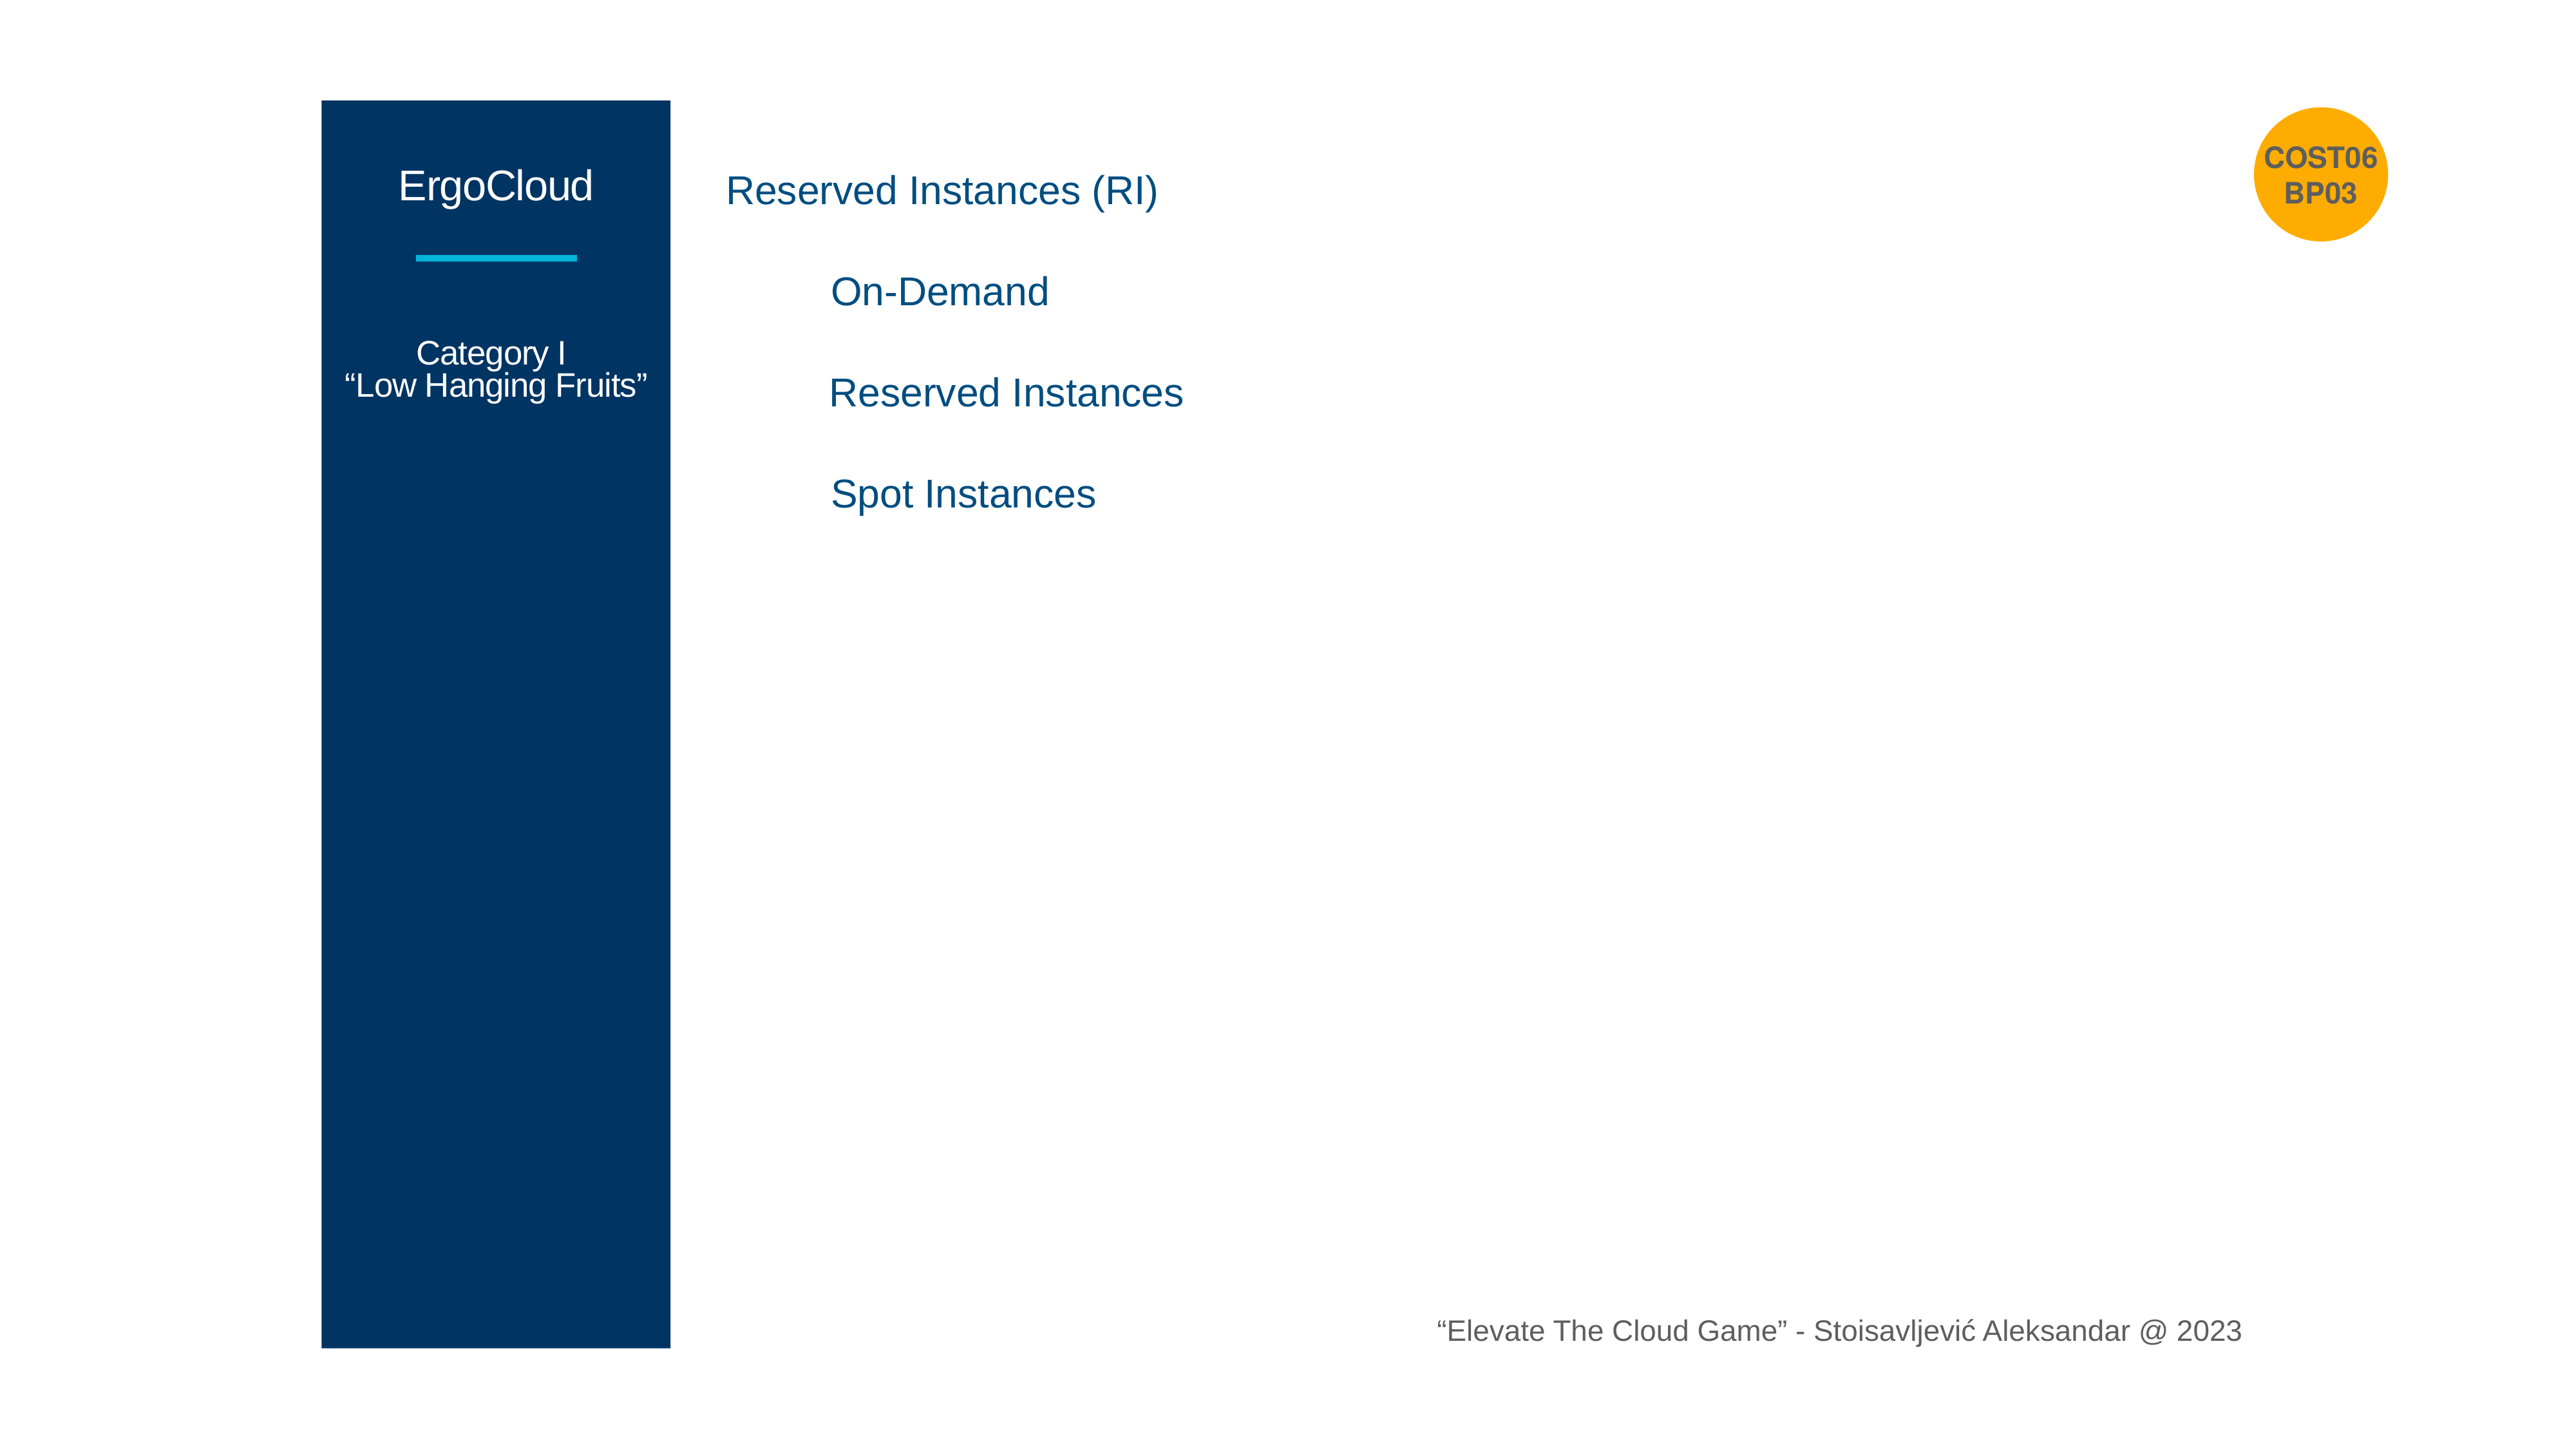

COST06
BP03
ErgoCloud
Reserved Instances (RI)
On-Demand

Category I
“Low Hanging Fruits”
Reserved Instances
Spot Instances
“Elevate The Cloud Game” - Stoisavljević Aleksandar @ 2023